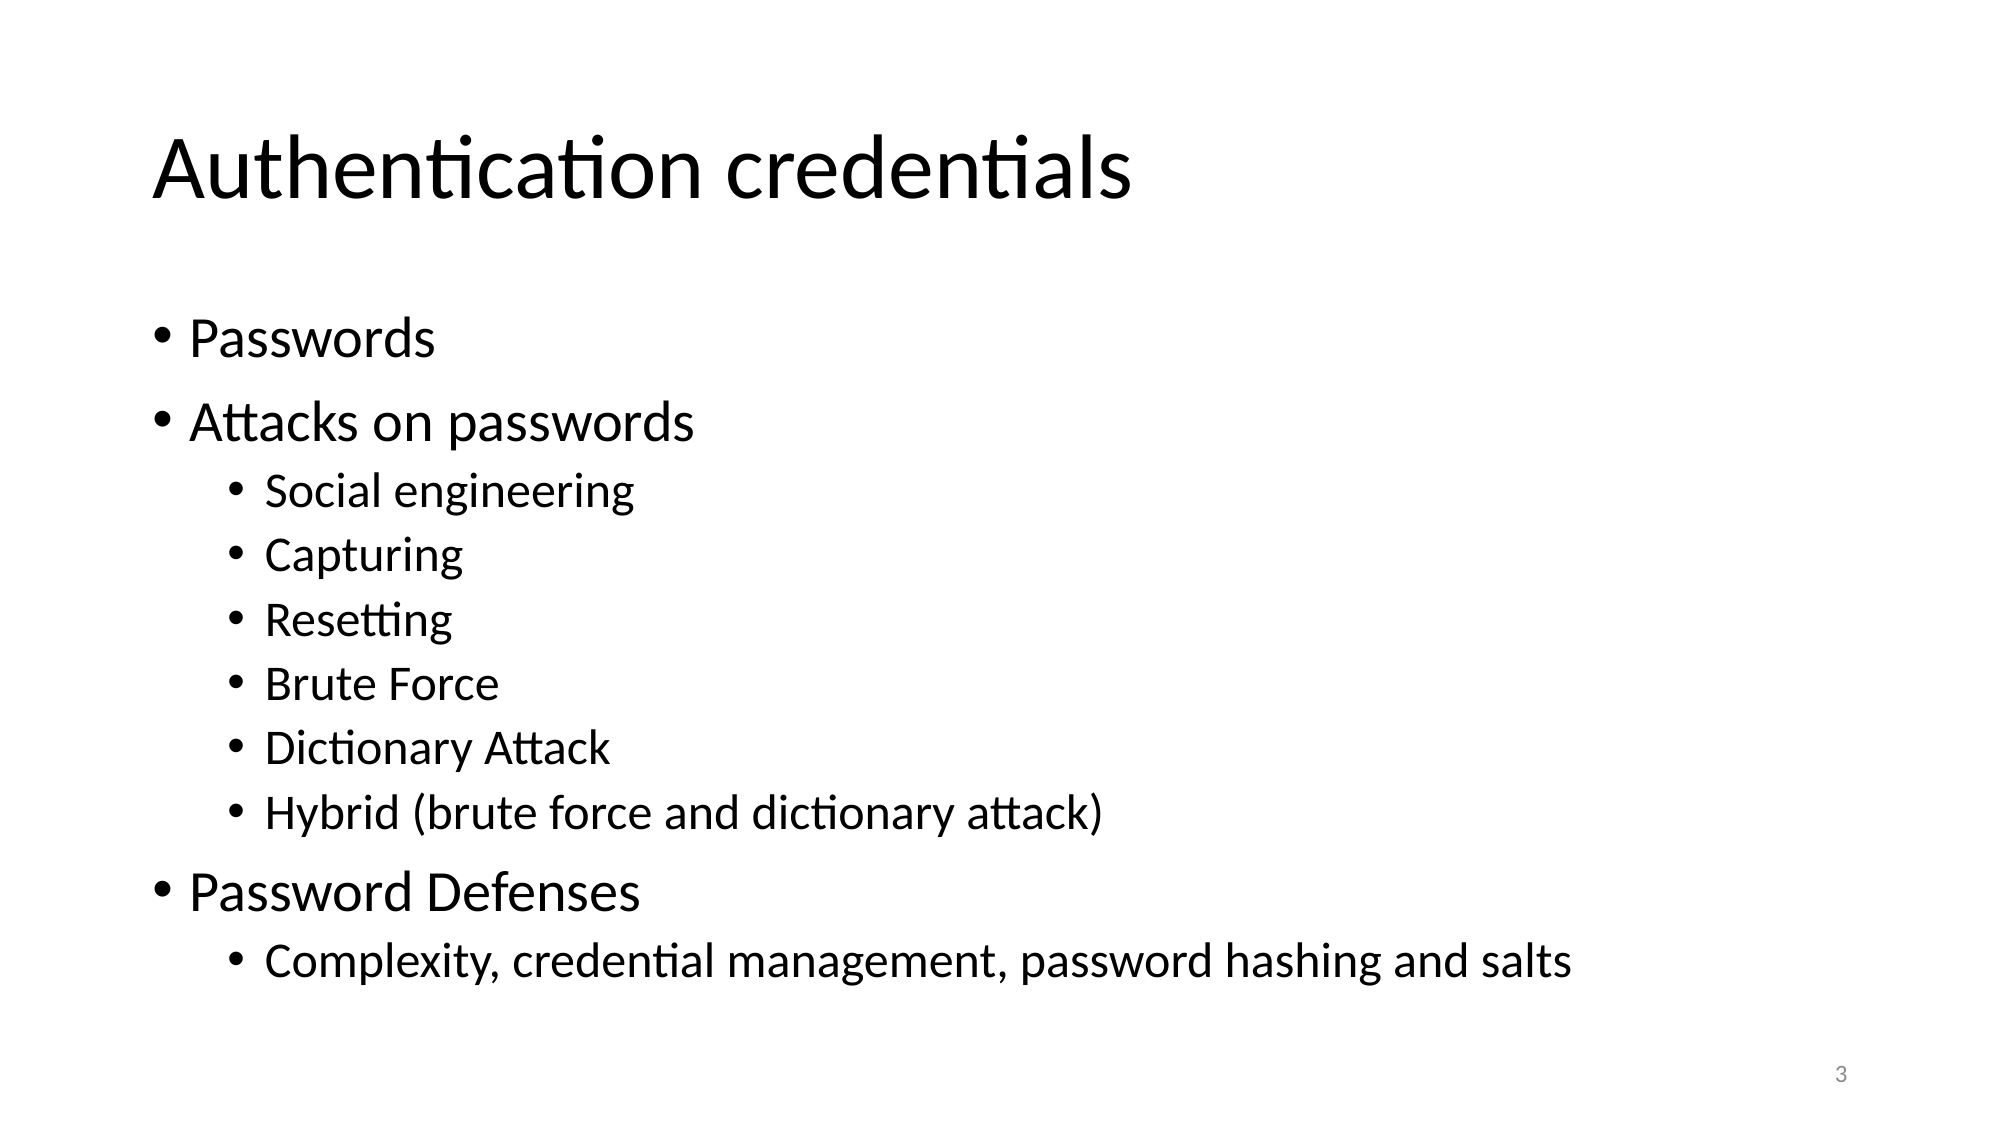

# Authentication credentials
Passwords
Attacks on passwords
Social engineering
Capturing
Resetting
Brute Force
Dictionary Attack
Hybrid (brute force and dictionary attack)
Password Defenses
Complexity, credential management, password hashing and salts
3